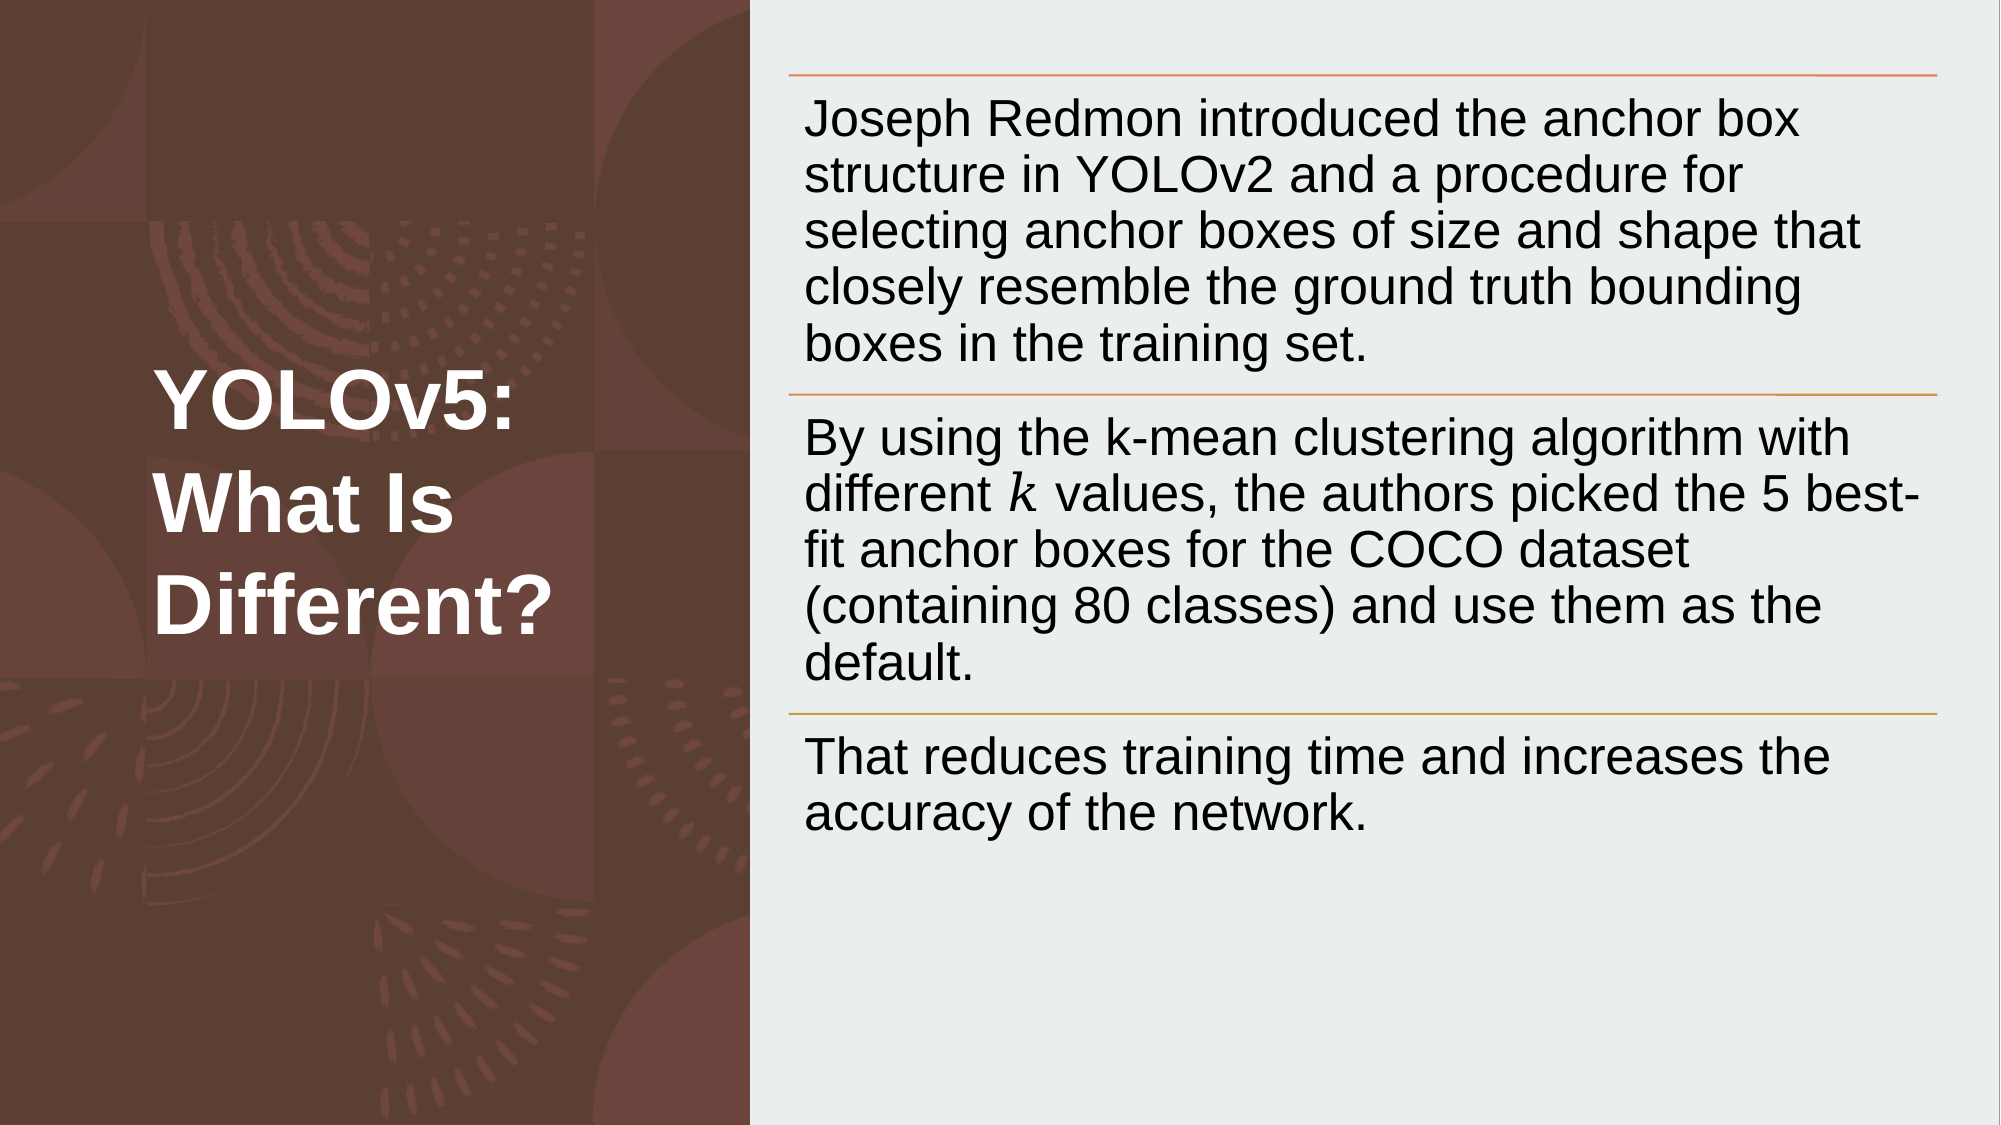

Joseph Redmon introduced the anchor box structure in YOLOv2 and a procedure for selecting anchor boxes of size and shape that closely resemble the ground truth bounding boxes in the training set.
By using the k-mean clustering algorithm with different 𝑘 values, the authors picked the 5 best-fit anchor boxes for the COCO dataset (containing 80 classes) and use them as the default.
That reduces training time and increases the accuracy of the network.
# YOLOv5: What Is Different?